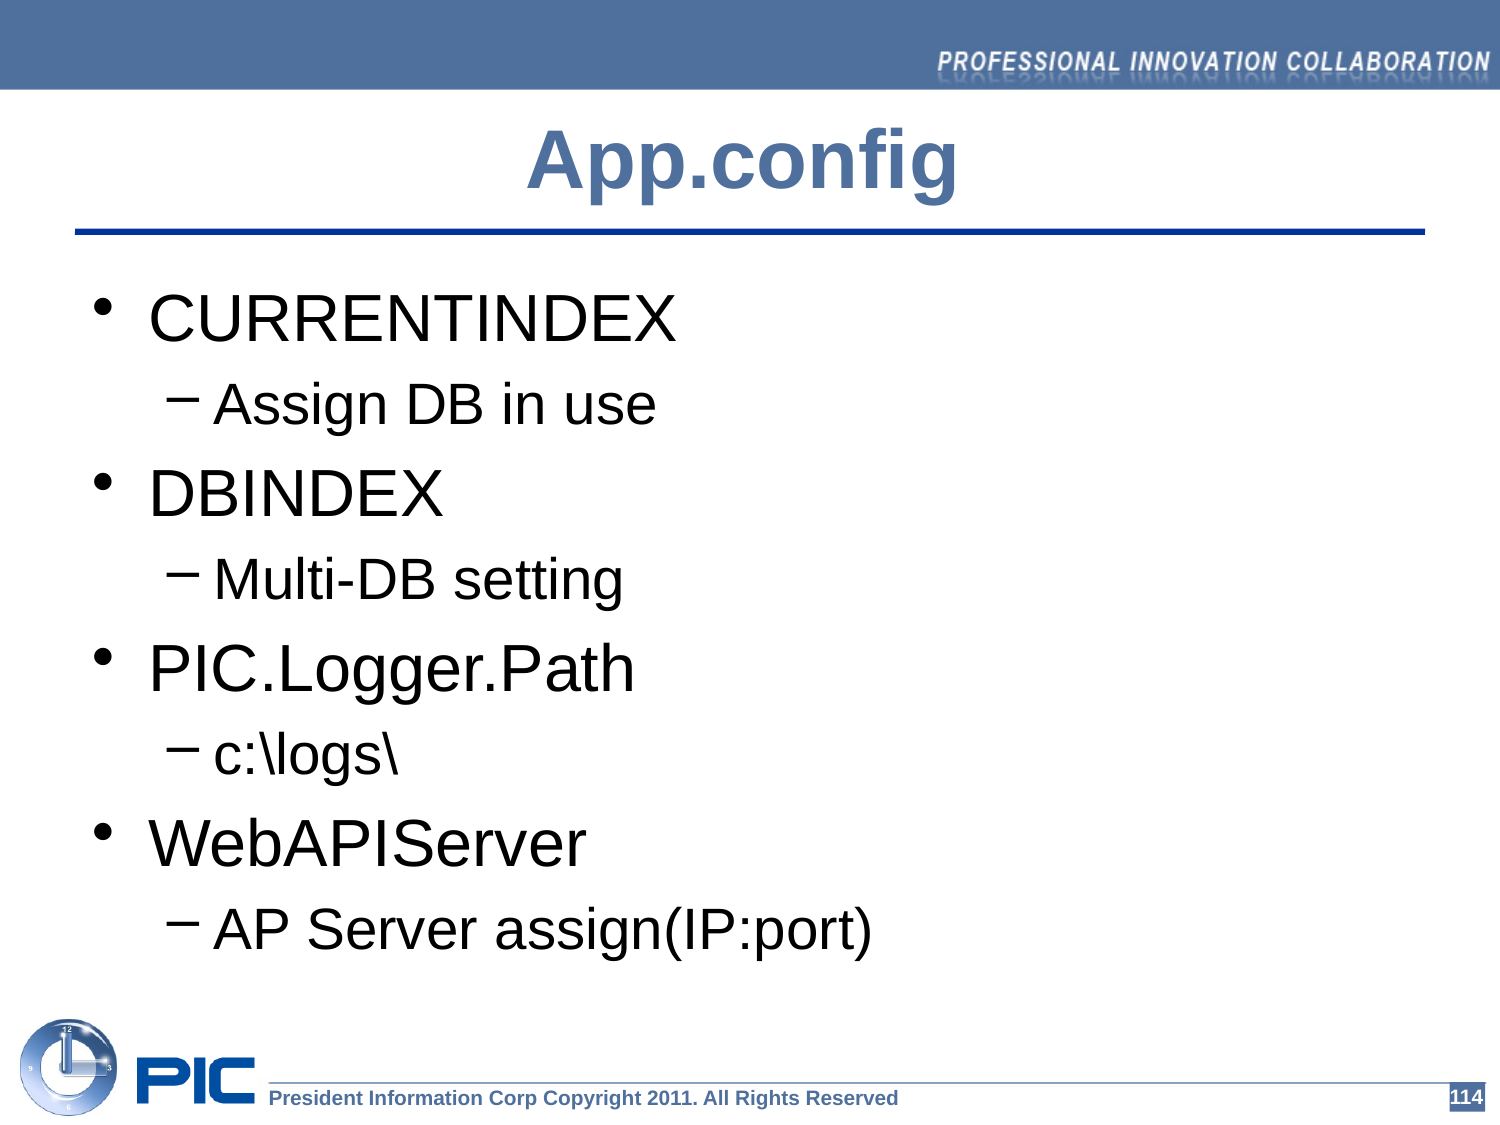

App.config

CURRENTINDEX
Assign DB in use
DBINDEX
Multi-DB setting
PIC.Logger.Path
c:\logs\
WebAPIServer
AP Server assign(IP:port)